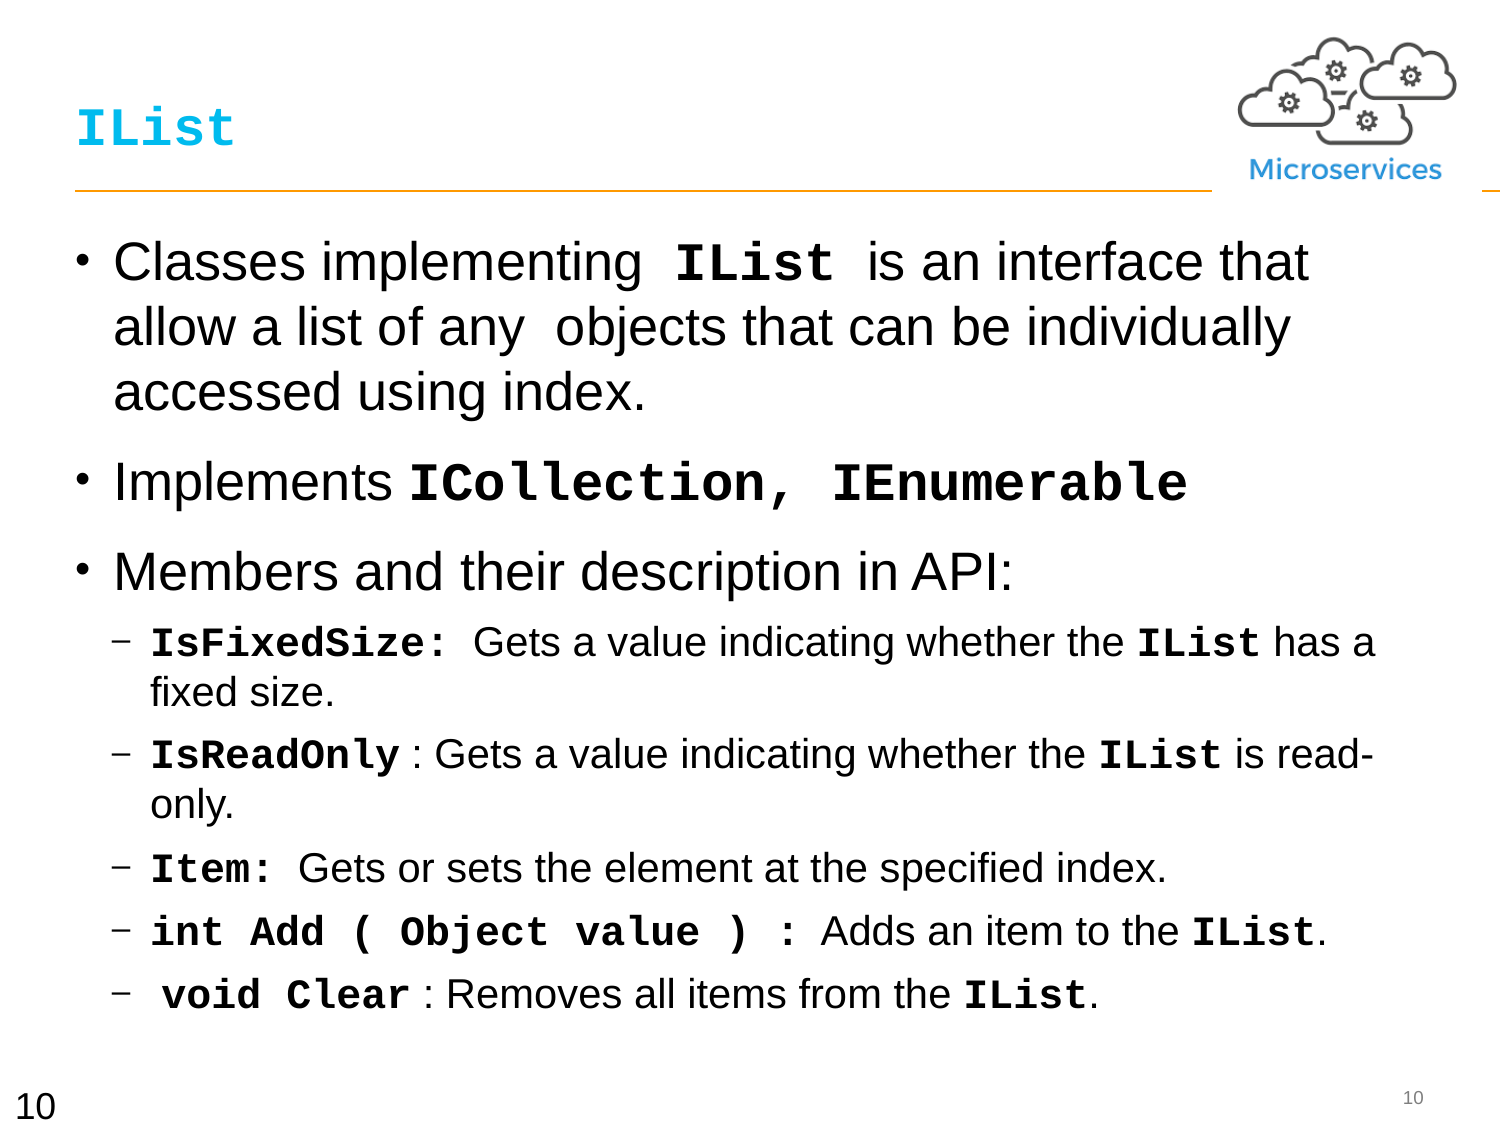

# IList
Classes implementing  IList  is an interface that allow a list of any  objects that can be individually accessed using index.
Implements ICollection, IEnumerable
Members and their description in API:
IsFixedSize:  Gets a value indicating whether the IList has a fixed size.
IsReadOnly : Gets a value indicating whether the IList is read-only.
Item:  Gets or sets the element at the specified index.
int Add ( Object value ) :  Adds an item to the IList.
 void Clear : Removes all items from the IList.

10